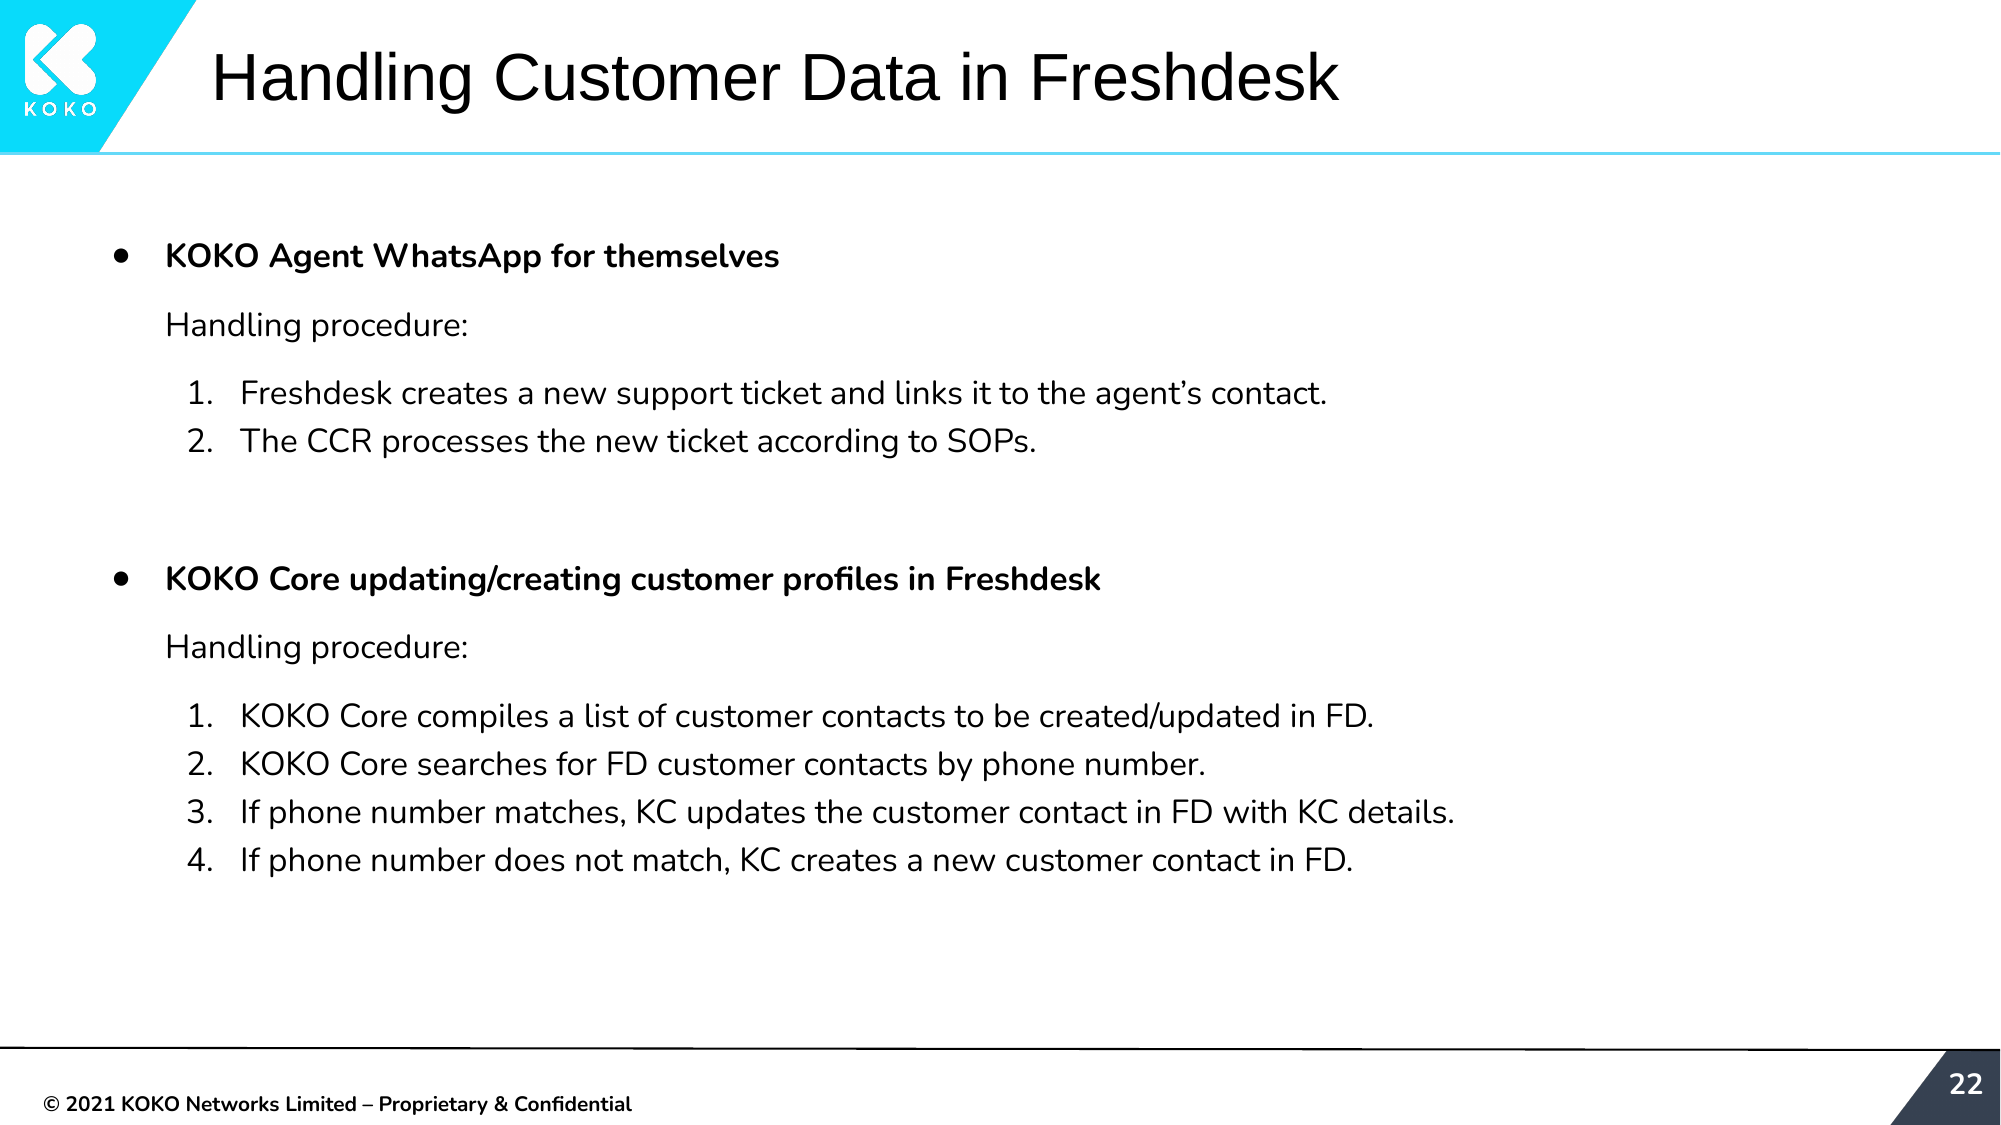

# Handling Customer Data in Freshdesk
KOKO Agent WhatsApp for themselves
Handling procedure:
Freshdesk creates a new support ticket and links it to the agent’s contact.
The CCR processes the new ticket according to SOPs.

KOKO Core updating/creating customer profiles in Freshdesk
Handling procedure:
KOKO Core compiles a list of customer contacts to be created/updated in FD.
KOKO Core searches for FD customer contacts by phone number.
If phone number matches, KC updates the customer contact in FD with KC details.
If phone number does not match, KC creates a new customer contact in FD.
22